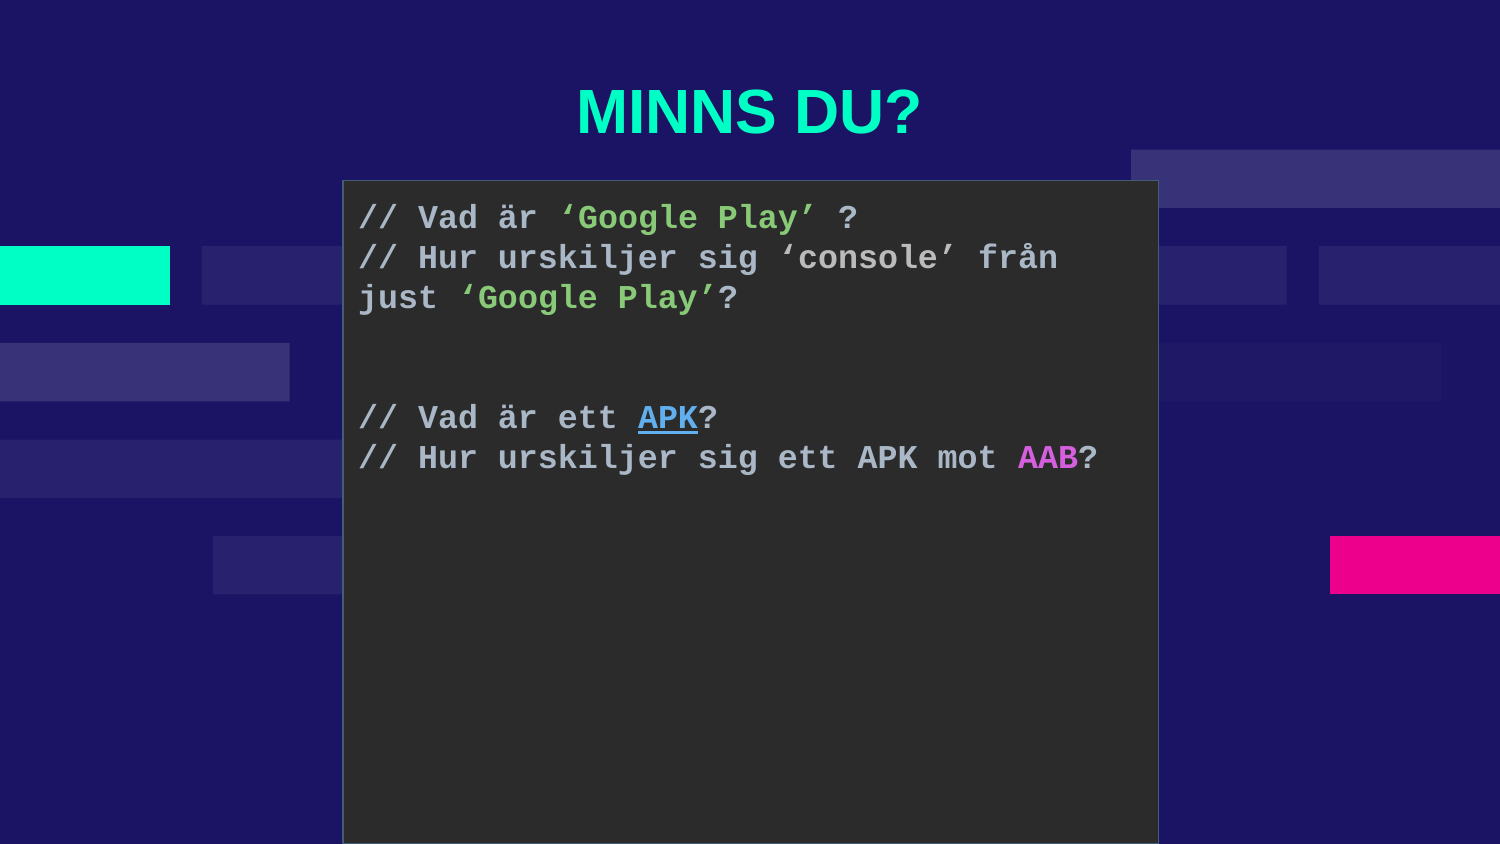

# MINNS DU?
// Vad är ‘Google Play’ ?
// Hur urskiljer sig ‘console’ från just ‘Google Play’?

// Vad är ett APK?
// Hur urskiljer sig ett APK mot AAB?